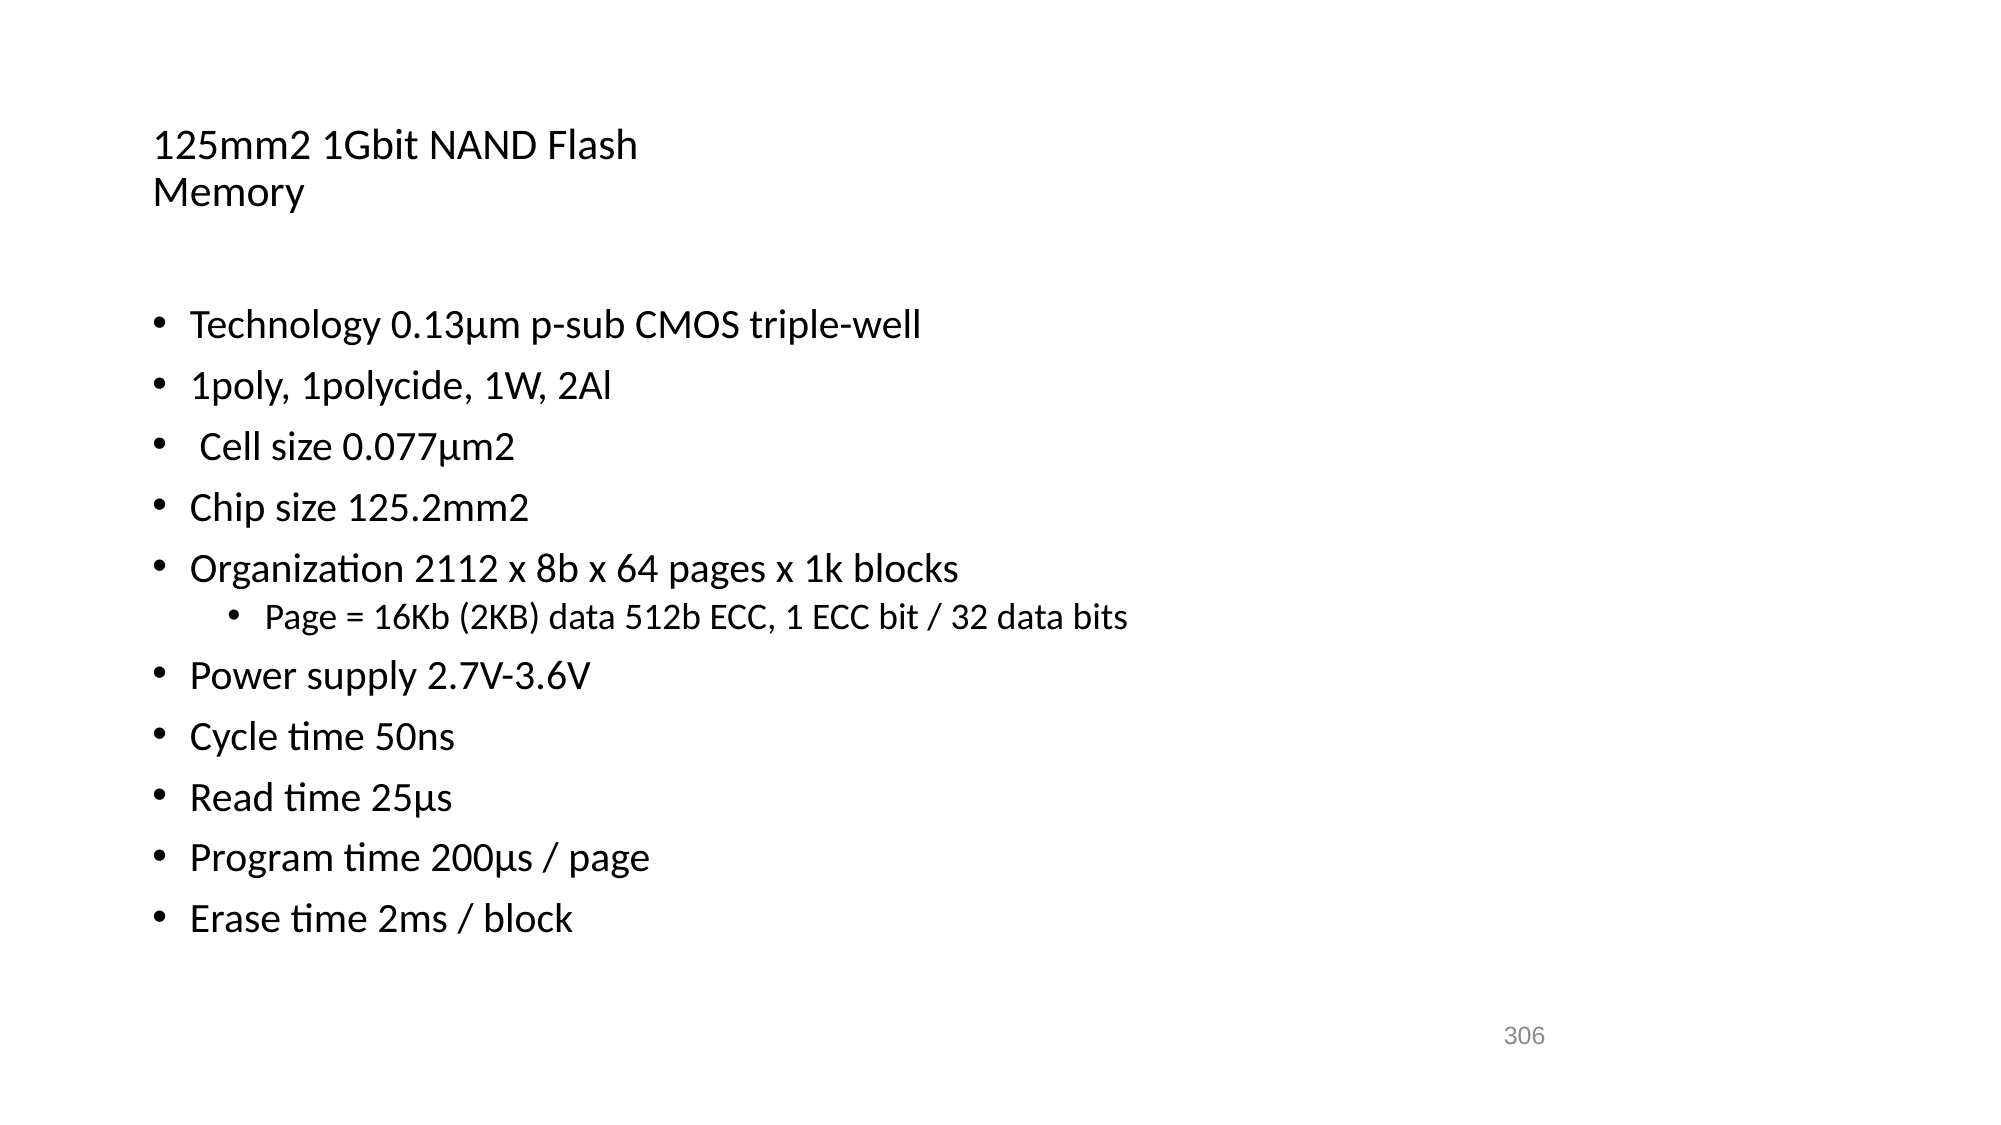

# 125mm2 1Gbit NAND Flash Memory
Technology 0.13µm p-sub CMOS triple-well
1poly, 1polycide, 1W, 2Al
 Cell size 0.077µm2
Chip size 125.2mm2
Organization 2112 x 8b x 64 pages x 1k blocks
Page = 16Kb (2KB) data 512b ECC, 1 ECC bit / 32 data bits
Power supply 2.7V-3.6V
Cycle time 50ns
Read time 25µs
Program time 200µs / page
Erase time 2ms / block
306